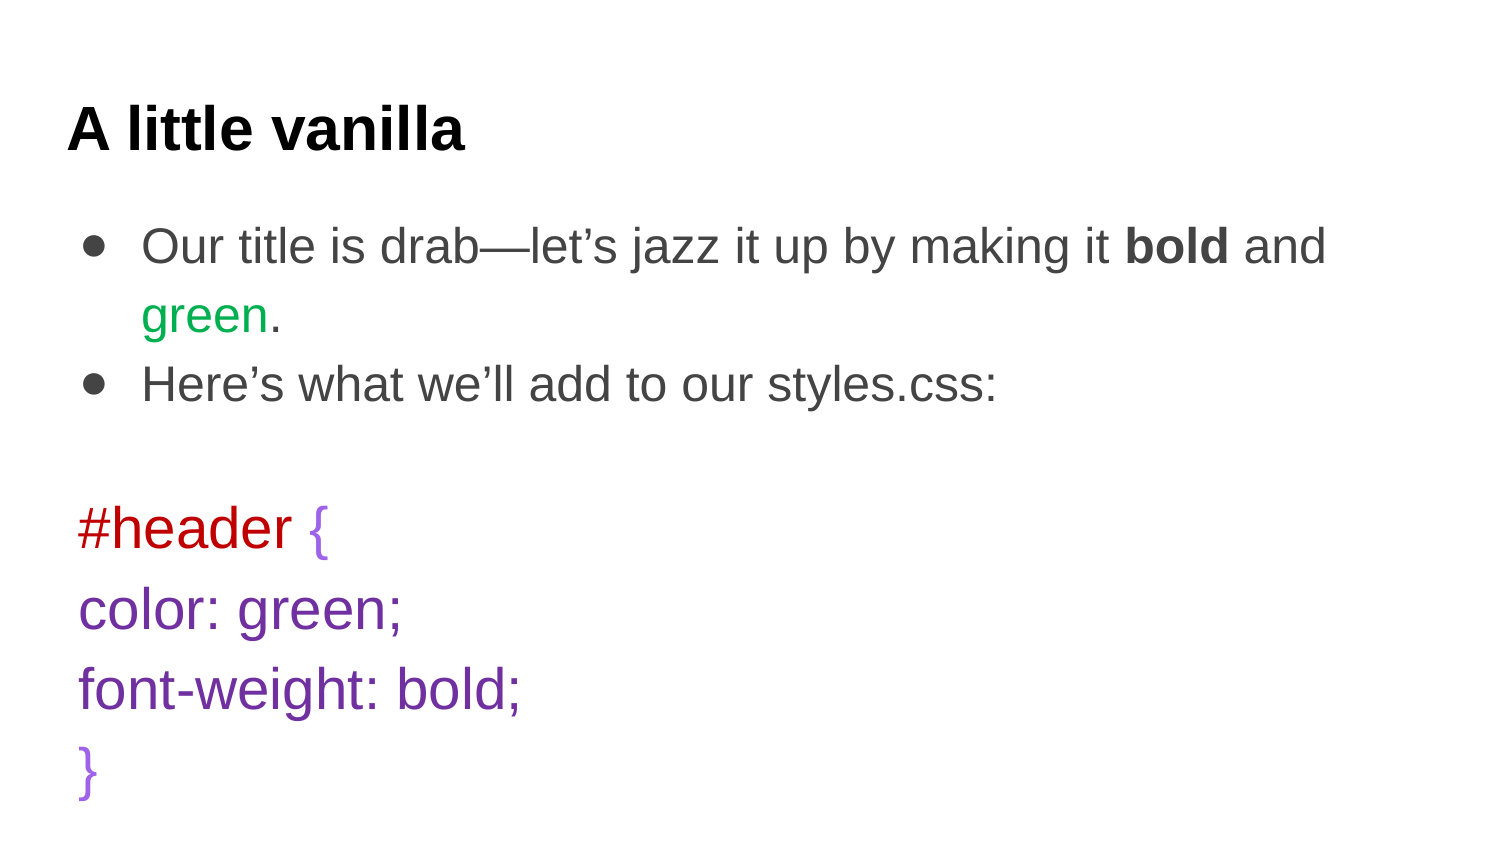

# A little vanilla
Our title is drab—let’s jazz it up by making it bold and green.
Here’s what we’ll add to our styles.css:

#header {
color: green;
font-weight: bold;
}